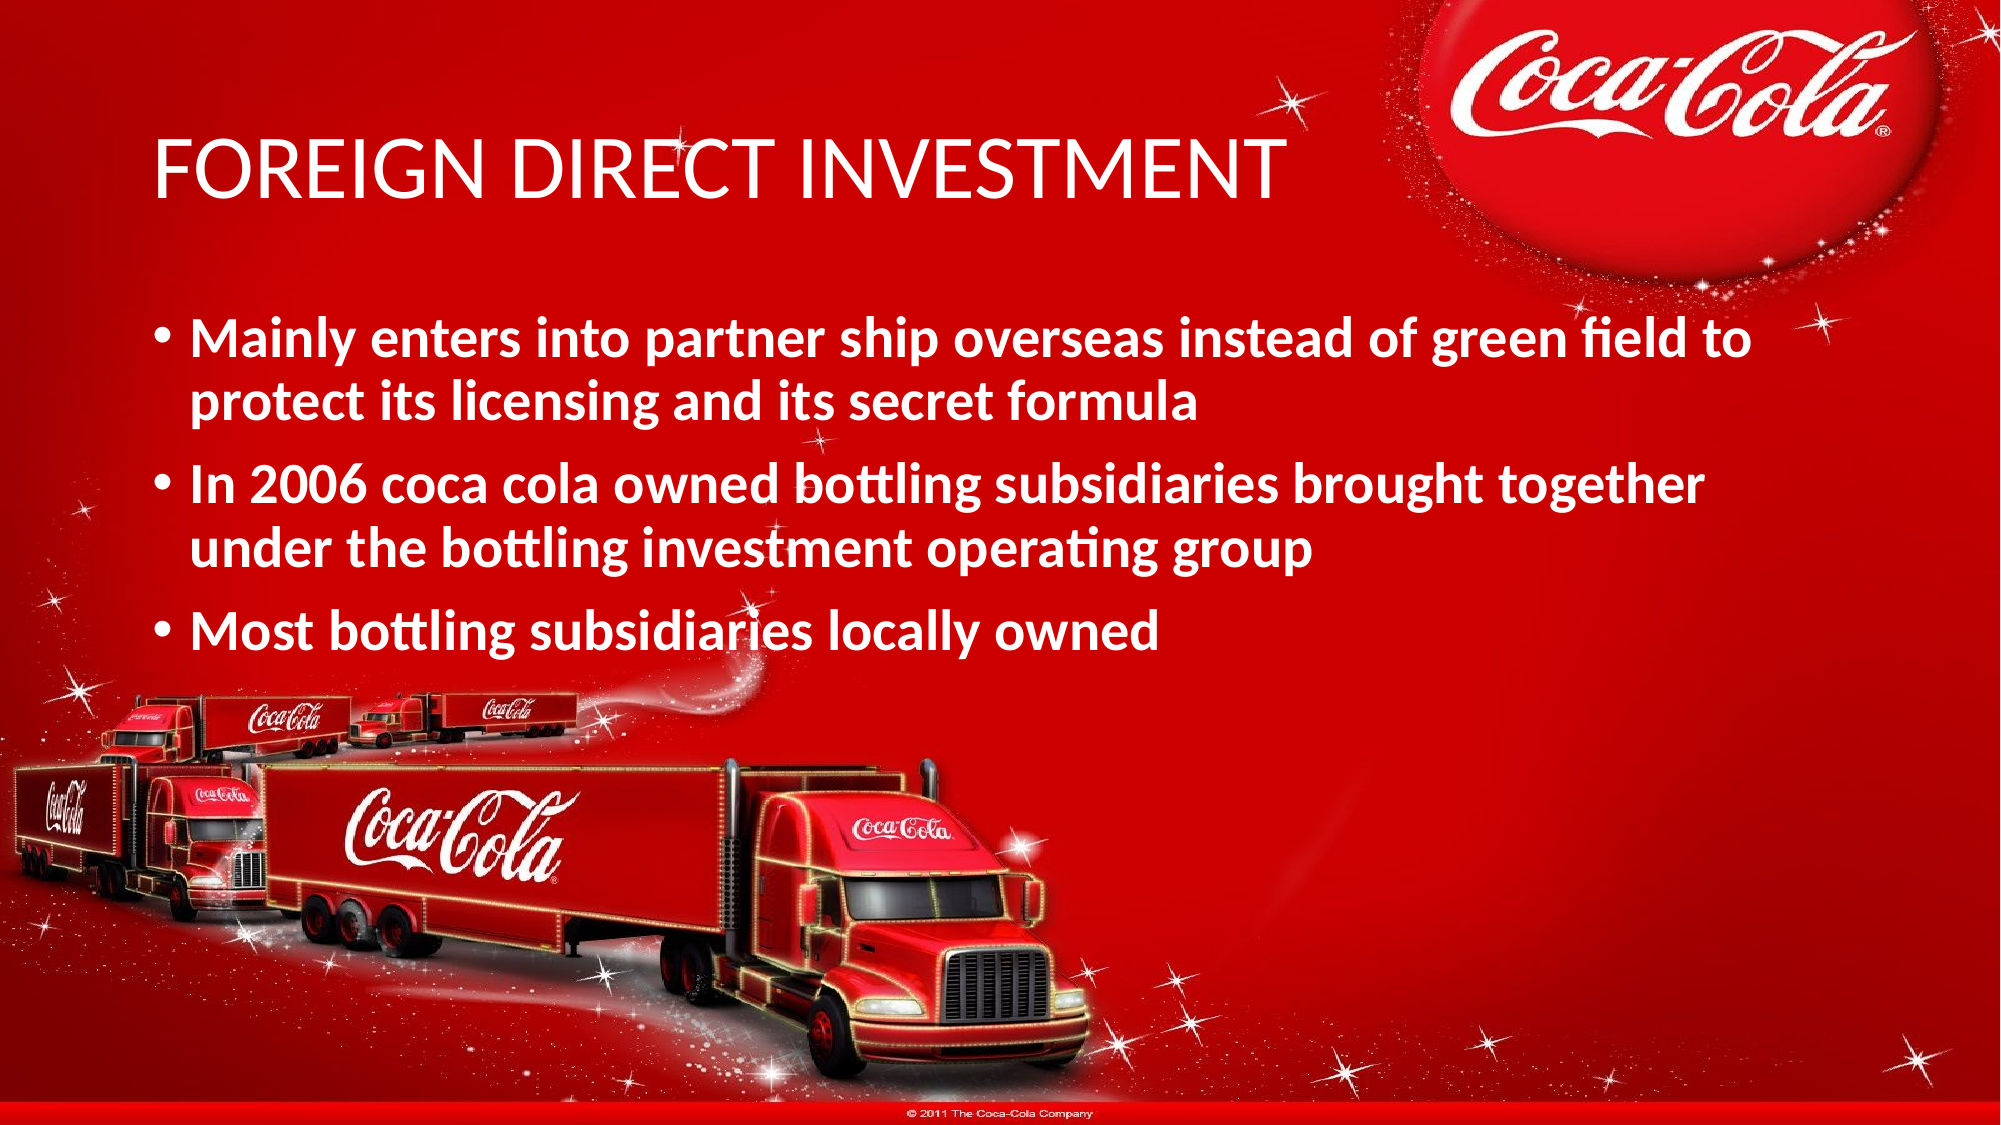

# FOREIGN DIRECT INVESTMENT
Mainly enters into partner ship overseas instead of green field to protect its licensing and its secret formula
In 2006 coca cola owned bottling subsidiaries brought together under the bottling investment operating group
Most bottling subsidiaries locally owned